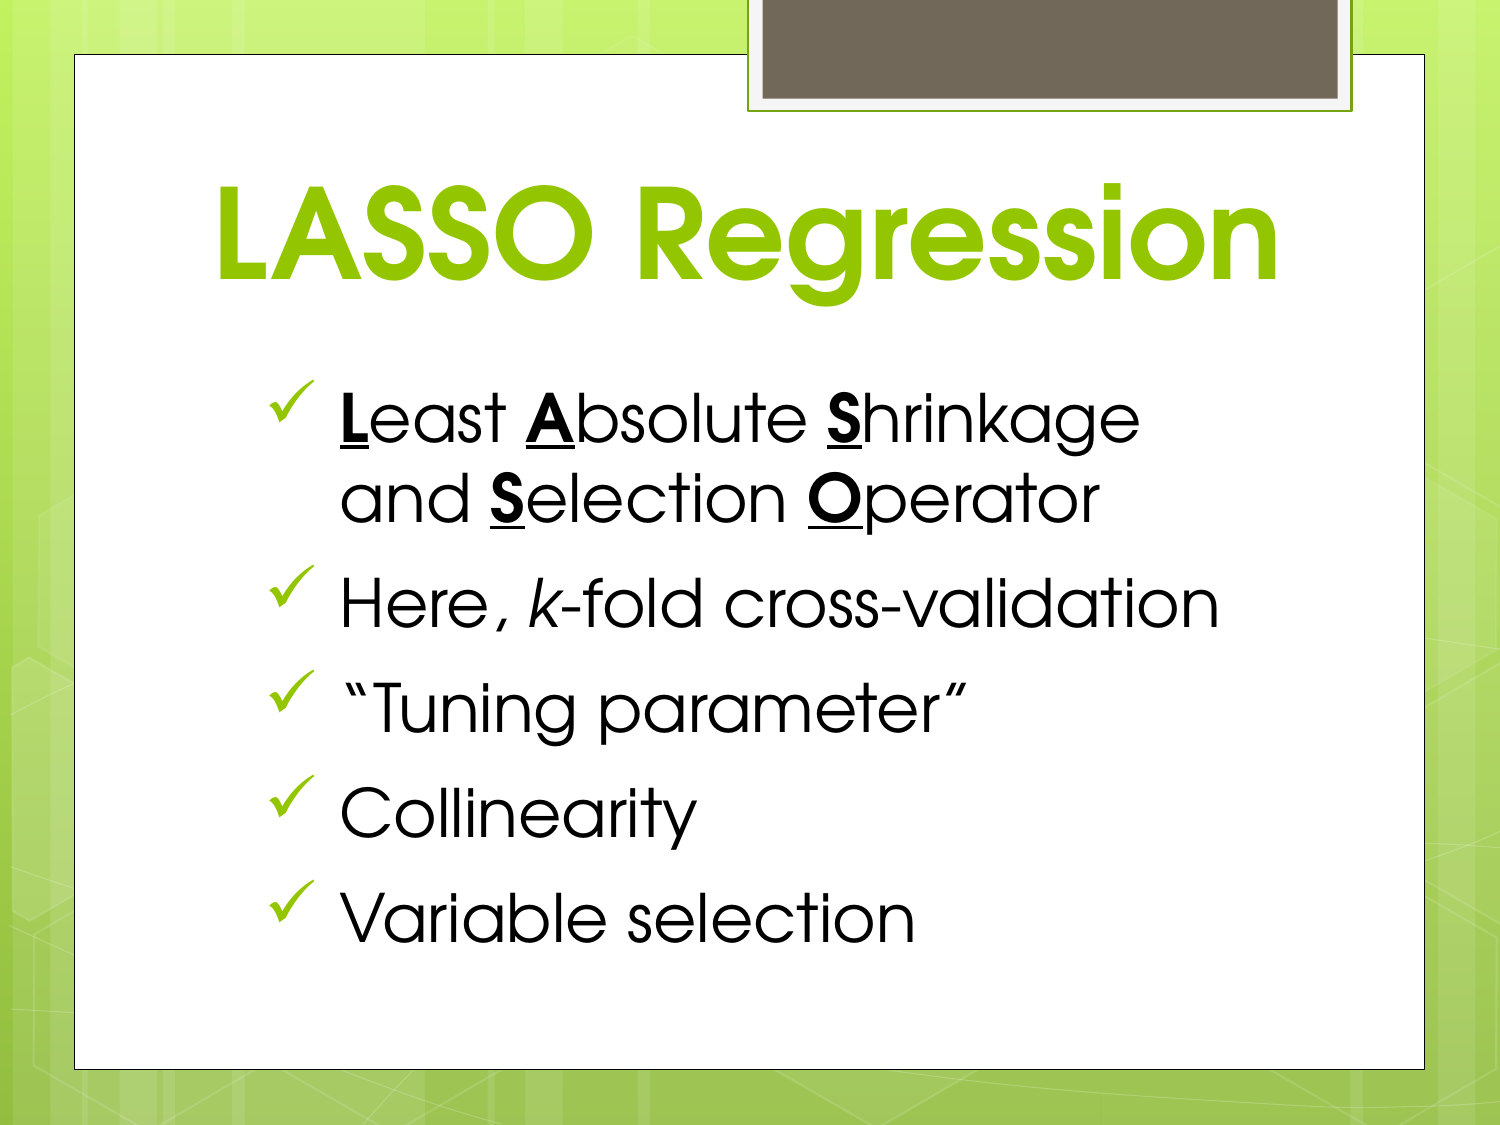

# LASSO Regression
Least Absolute Shrinkage and Selection Operator

Here, k-fold cross-validation

“Tuning parameter”

Collinearity

Variable selection